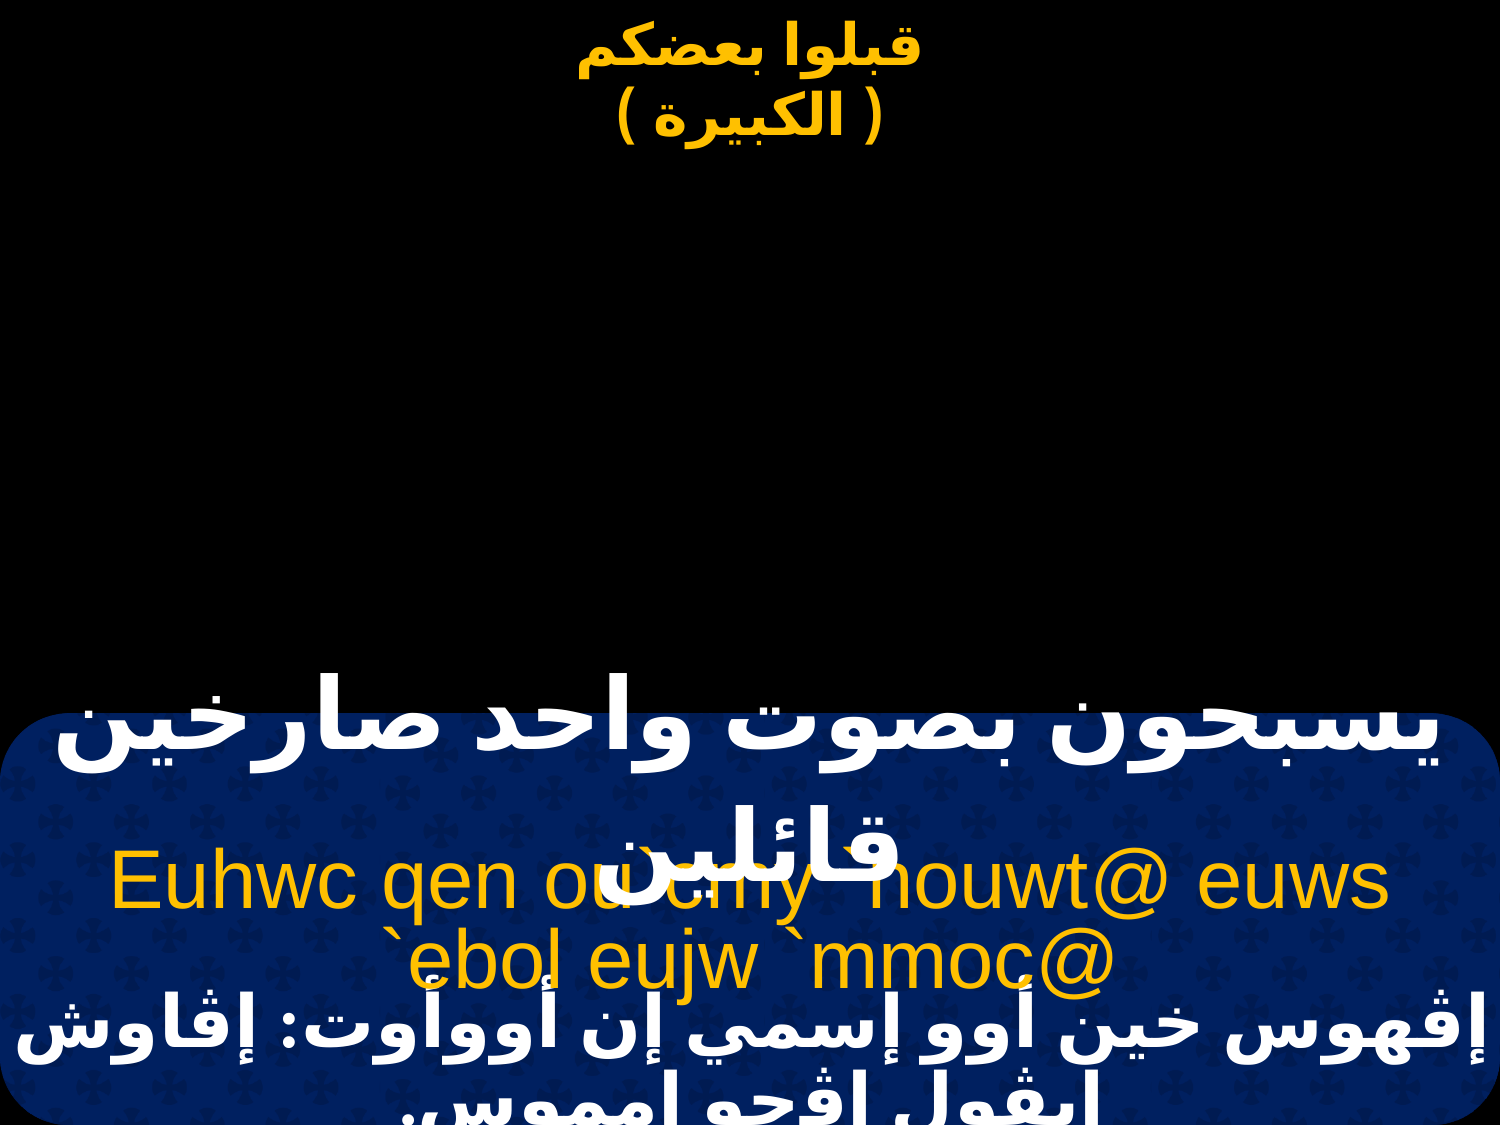

يسبحون بصوت واحد صارخين قائلين
Euhwc qen ou`cmy `nouwt@ euws `ebol eujw `mmoc@
إڨهوس خين أوو إسمي إن أووأوت: إڨاوش إيڨول إﭬجو إمموس.